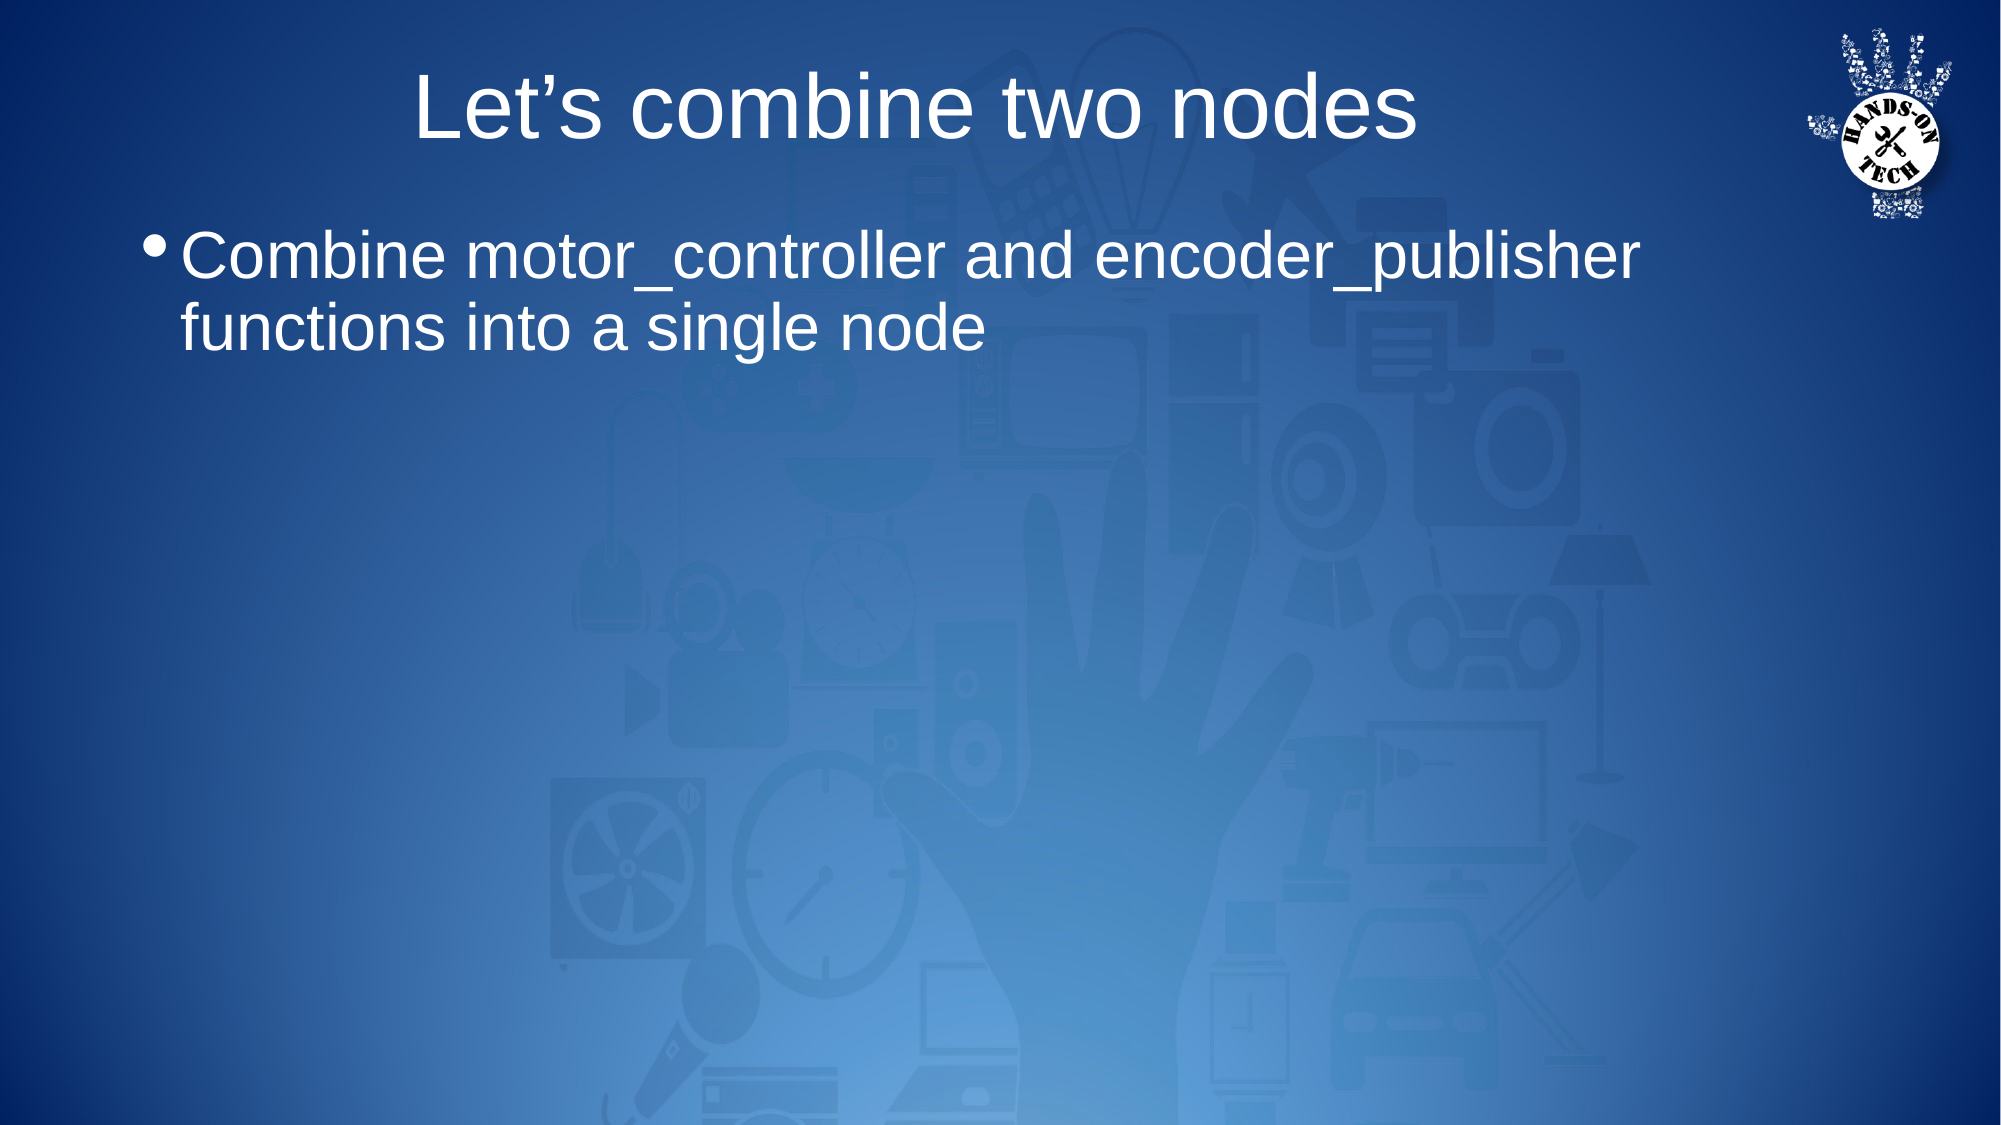

Let’s combine two nodes
Combine motor_controller and encoder_publisher functions into a single node